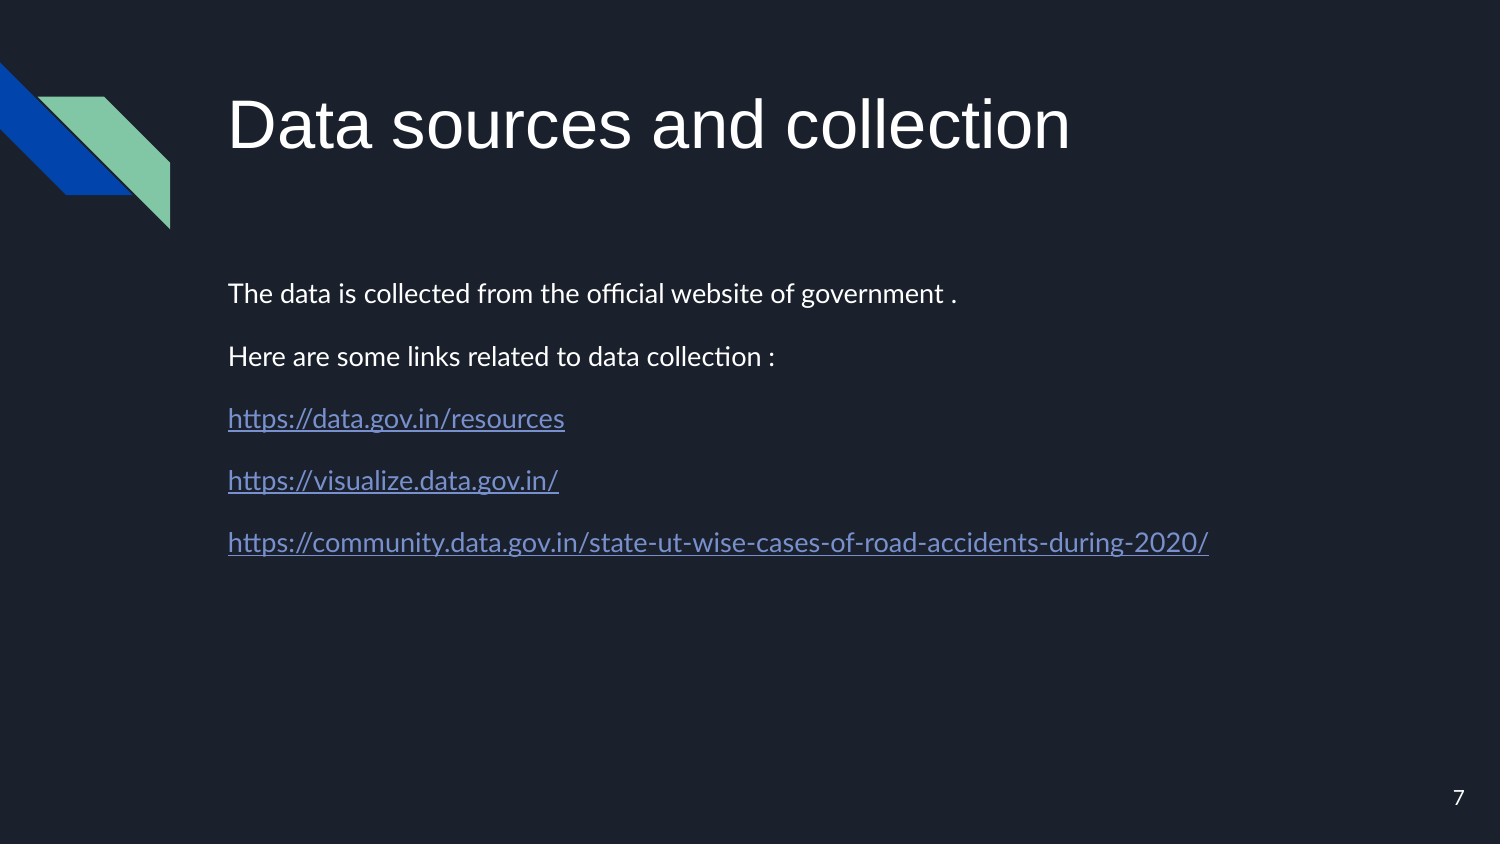

# Data sources and collection
The data is collected from the official website of government .
Here are some links related to data collection :
https://data.gov.in/resources
https://visualize.data.gov.in/
https://community.data.gov.in/state-ut-wise-cases-of-road-accidents-during-2020/

7